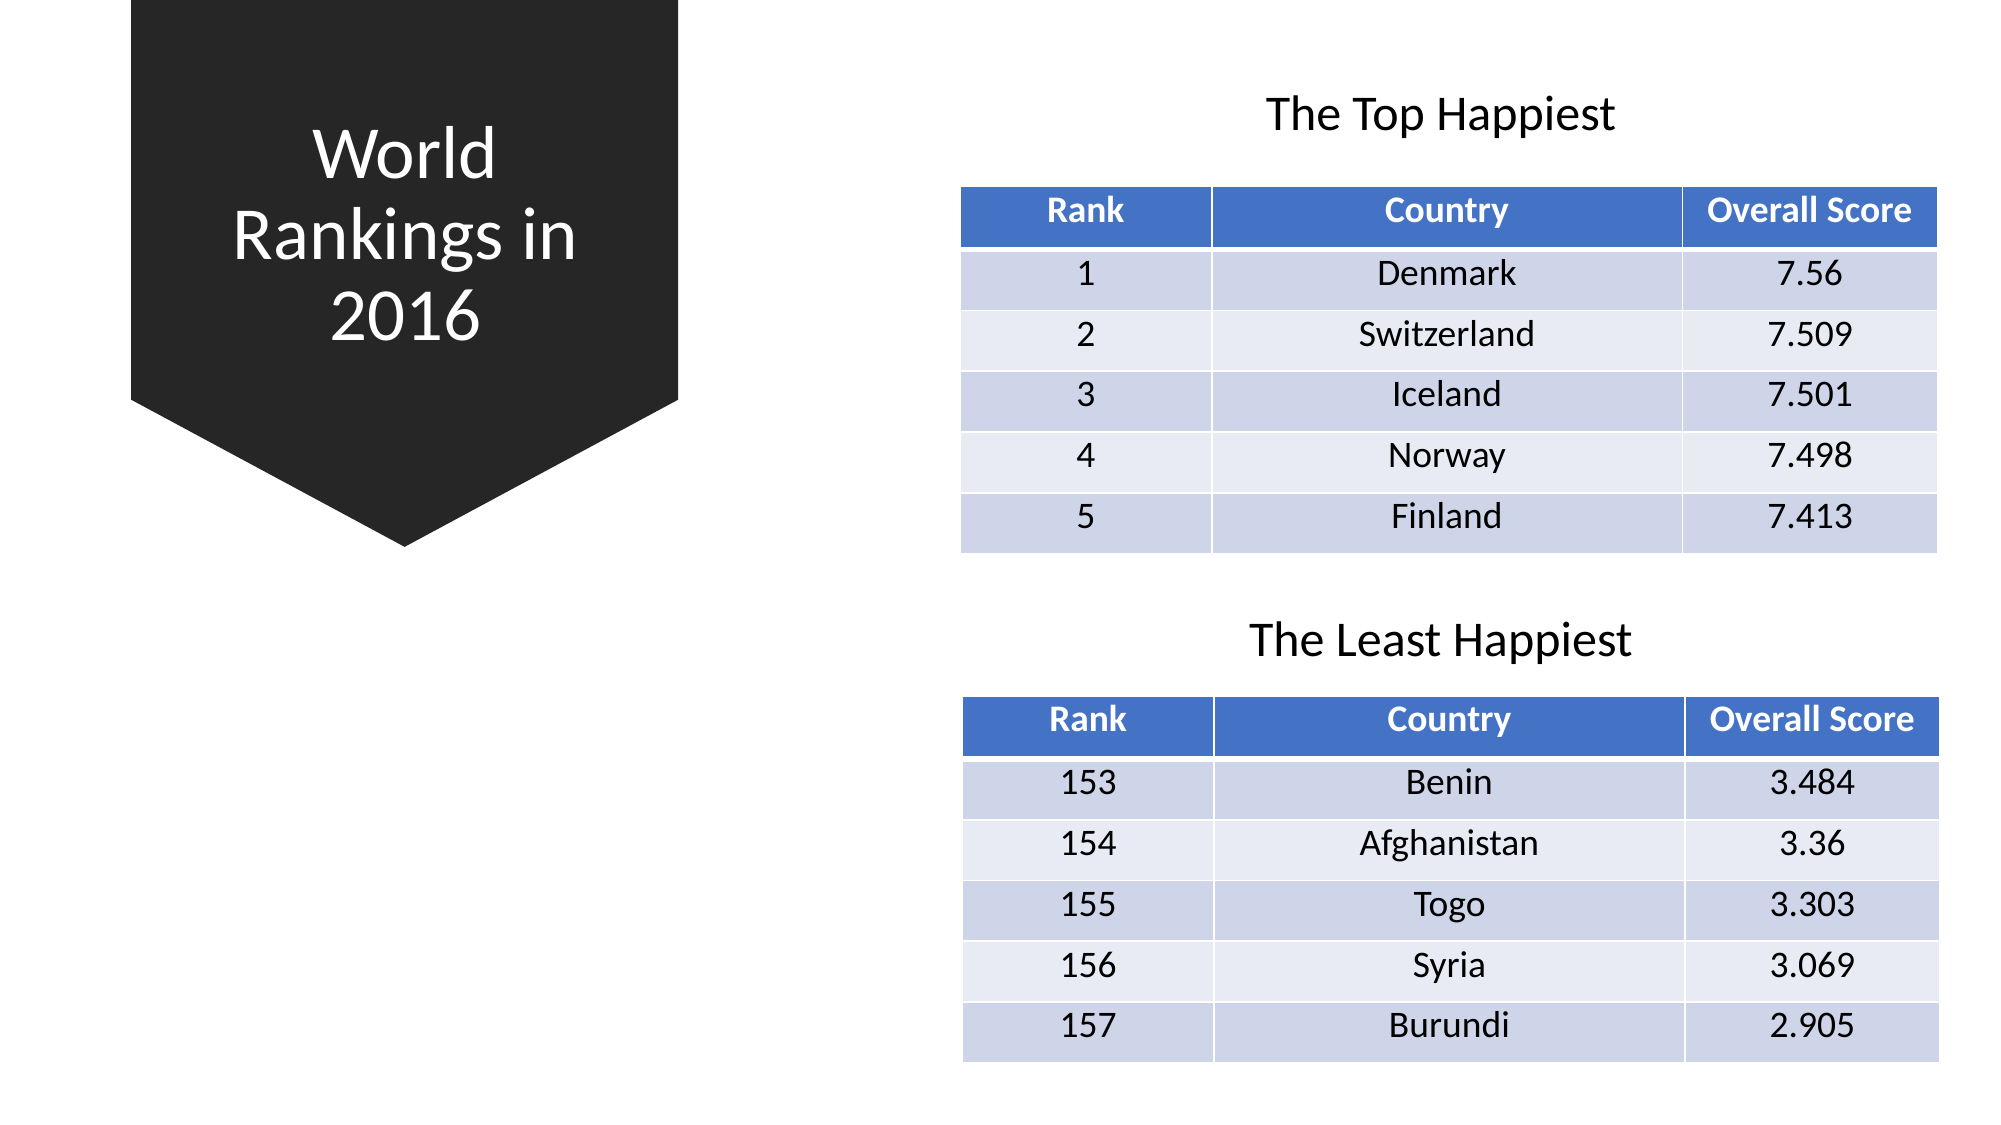

# World Rankings in 2016
The Top Happiest
| Rank | Country | Overall Score |
| --- | --- | --- |
| 1 | Denmark | 7.56 |
| 2 | Switzerland | 7.509 |
| 3 | Iceland | 7.501 |
| 4 | Norway | 7.498 |
| 5 | Finland | 7.413 |
The Least Happiest
| Rank | Country | Overall Score |
| --- | --- | --- |
| 153 | Benin | 3.484 |
| 154 | Afghanistan | 3.36 |
| 155 | Togo | 3.303 |
| 156 | Syria | 3.069 |
| 157 | Burundi | 2.905 |